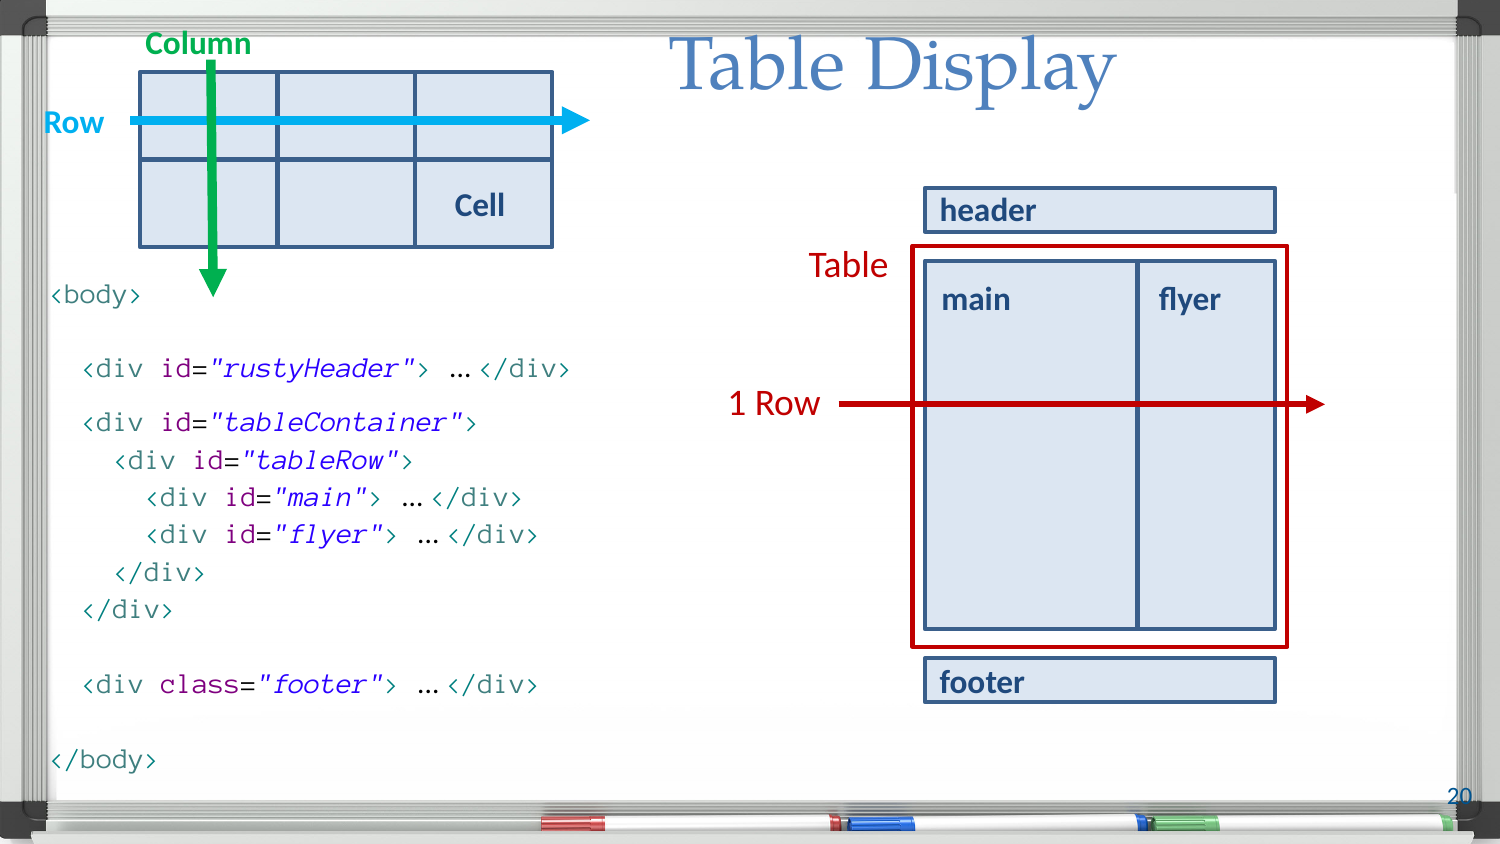

# Table Display
Column

Row

Cell
header

Table

<body>

  <div id="rustyHeader"> ... </div>
  <div id="tableContainer">
    <div id="tableRow">
      <div id="main"> ... </div>
      <div id="flyer"> ... </div>
    </div>
  </div>

  <div class="footer"> ... </div>

</body>
main
flyer
1 Row
footer

20